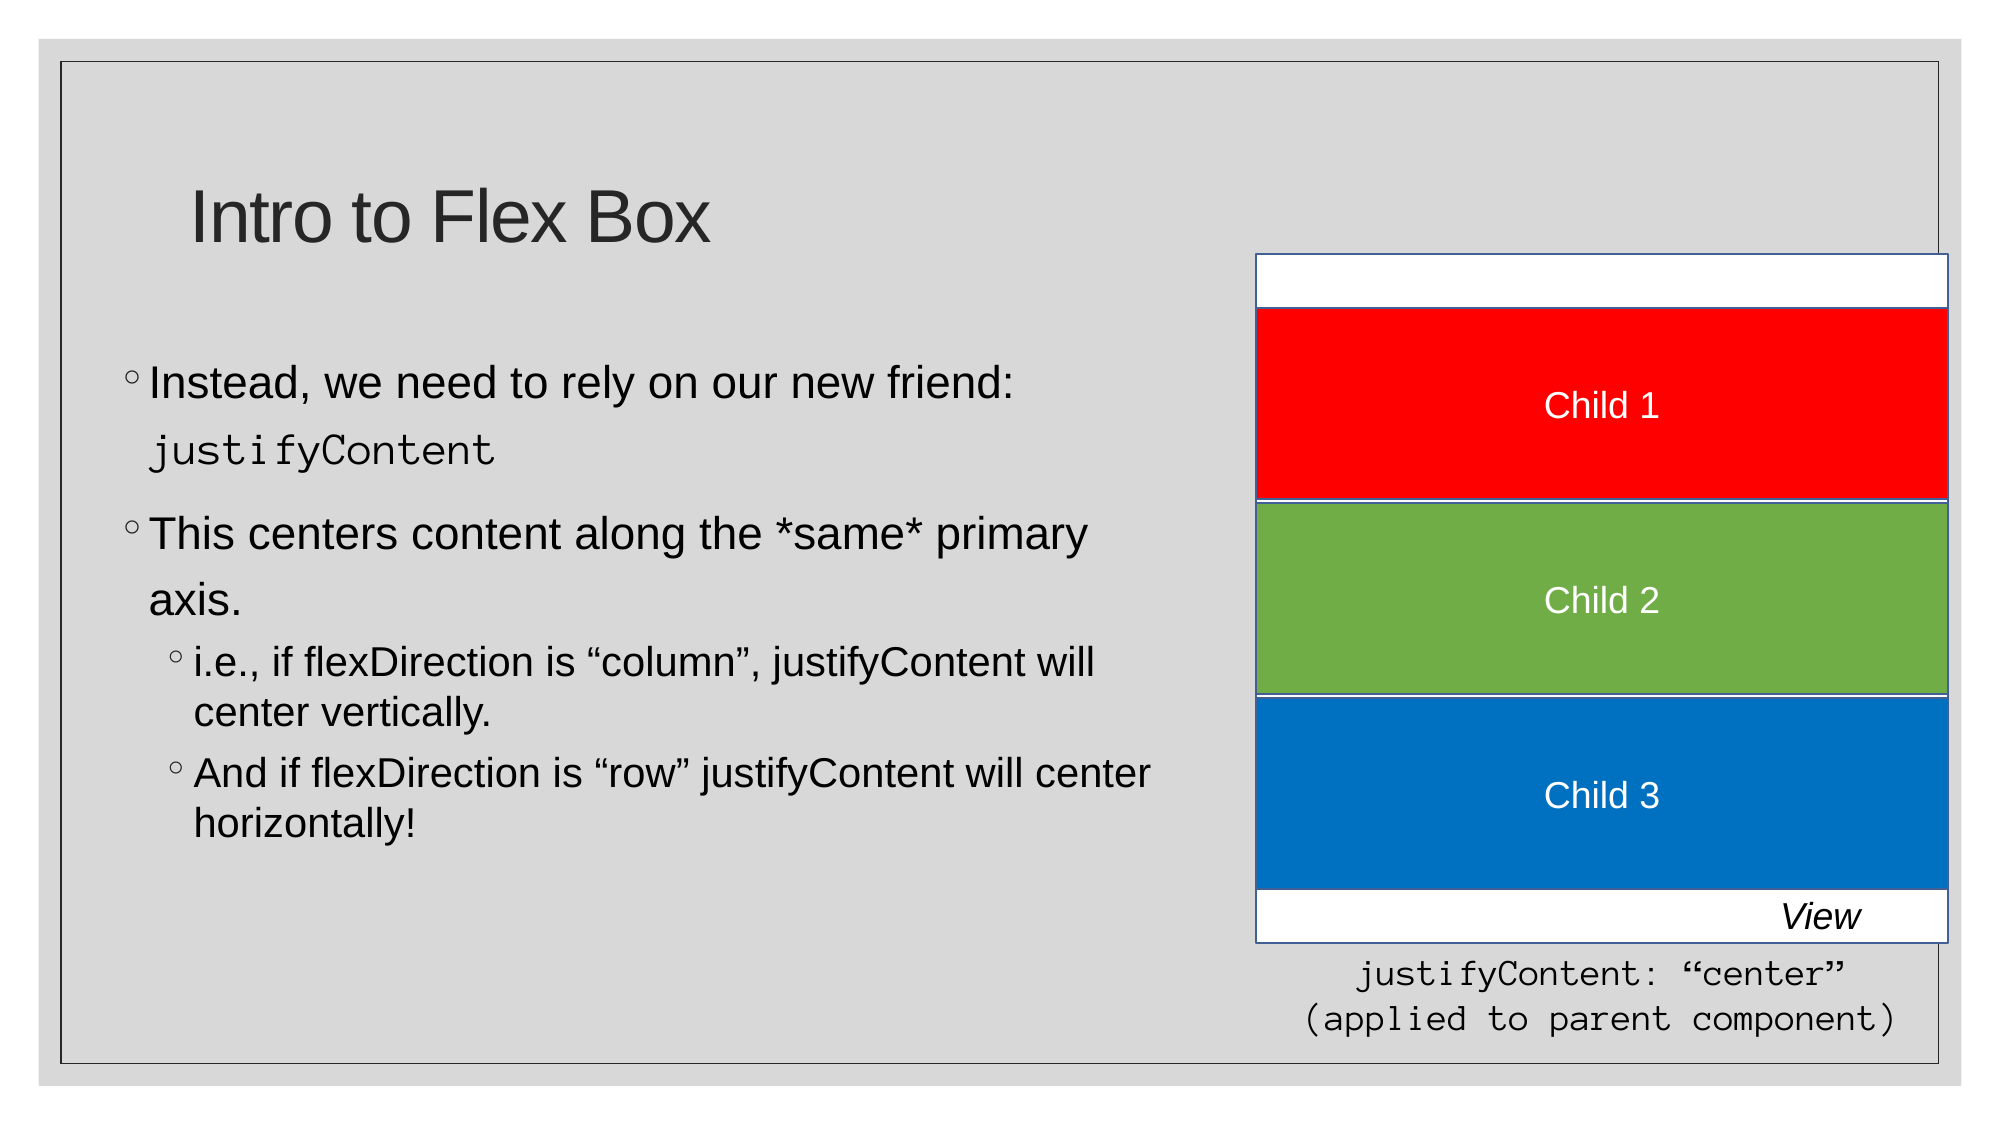

# Intro to Flex Box

Child 1
Child 2
Child 3
View
Instead, we need to rely on our new friend: justifyContent
This centers content along the *same* primary axis.
i.e., if flexDirection is “column”, justifyContent will center vertically.
And if flexDirection is “row” justifyContent will center horizontally!
justifyContent: “center”
(applied to parent component)